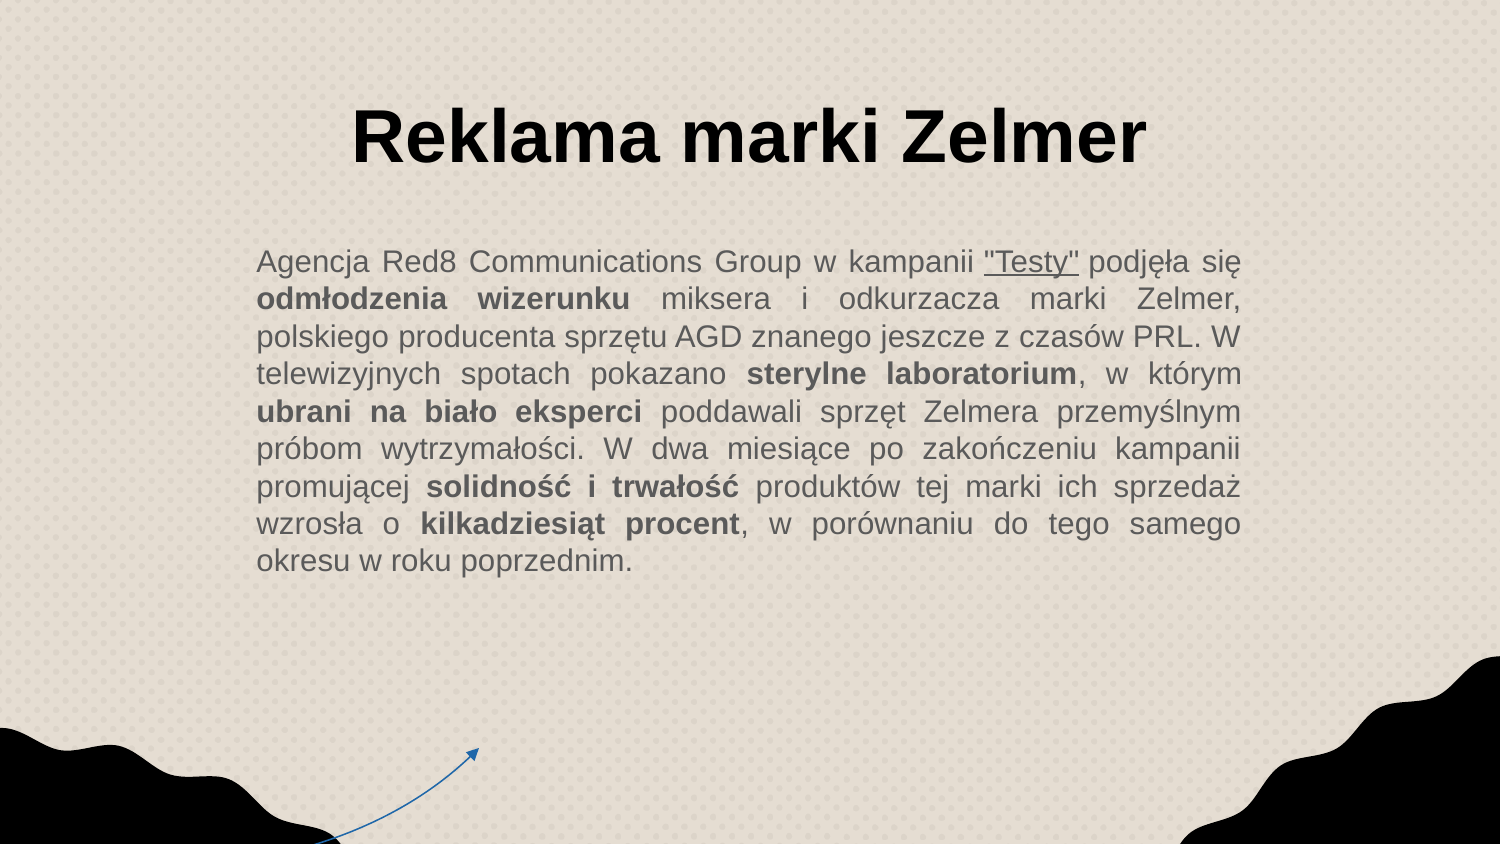

# Reklama marki Zelmer
Agencja Red8 Communications Group w kampanii "Testy" podjęła się odmłodzenia wizerunku miksera i odkurzacza marki Zelmer, polskiego producenta sprzętu AGD znanego jeszcze z czasów PRL. W telewizyjnych spotach pokazano sterylne laboratorium, w którym ubrani na biało eksperci poddawali sprzęt Zelmera przemyślnym próbom wytrzymałości. W dwa miesiące po zakończeniu kampanii promującej solidność i trwałość produktów tej marki ich sprzedaż wzrosła o kilkadziesiąt procent, w porównaniu do tego samego okresu w roku poprzednim.